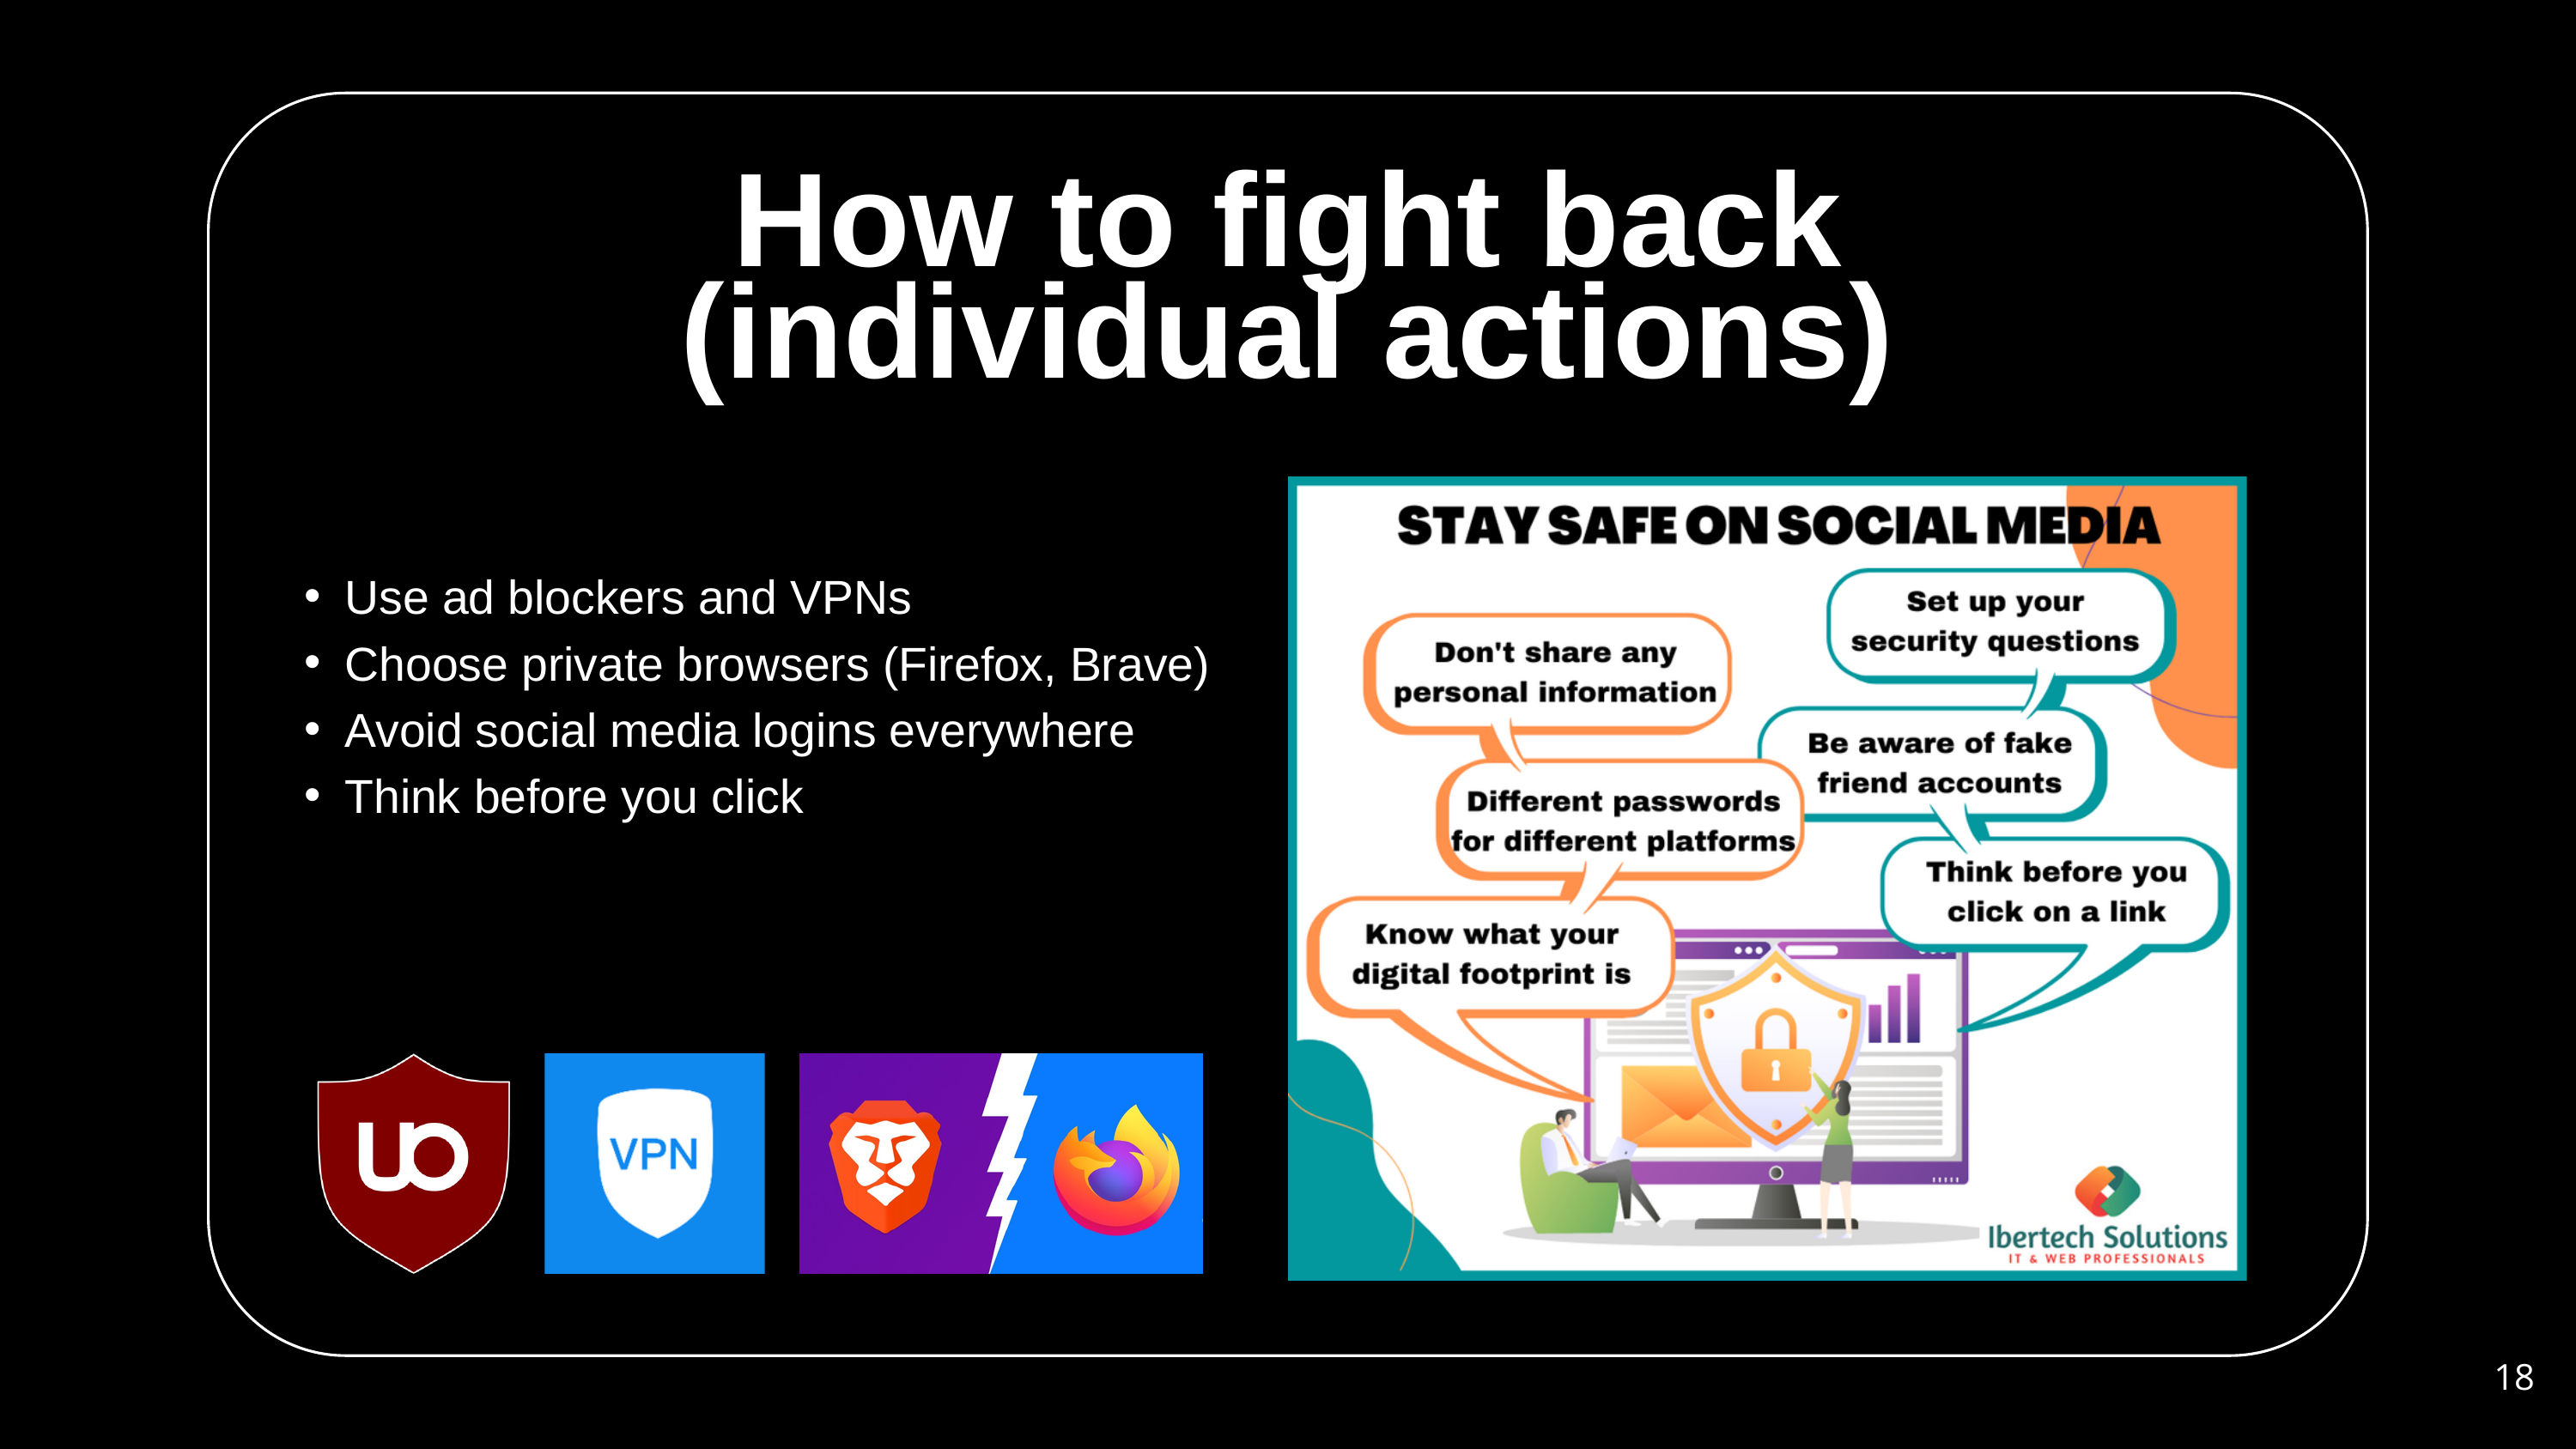

How to fight back
(individual actions)

Use ad blockers and VPNs
Choose private browsers (Firefox, Brave)
Avoid social media logins everywhere
Think before you click

18